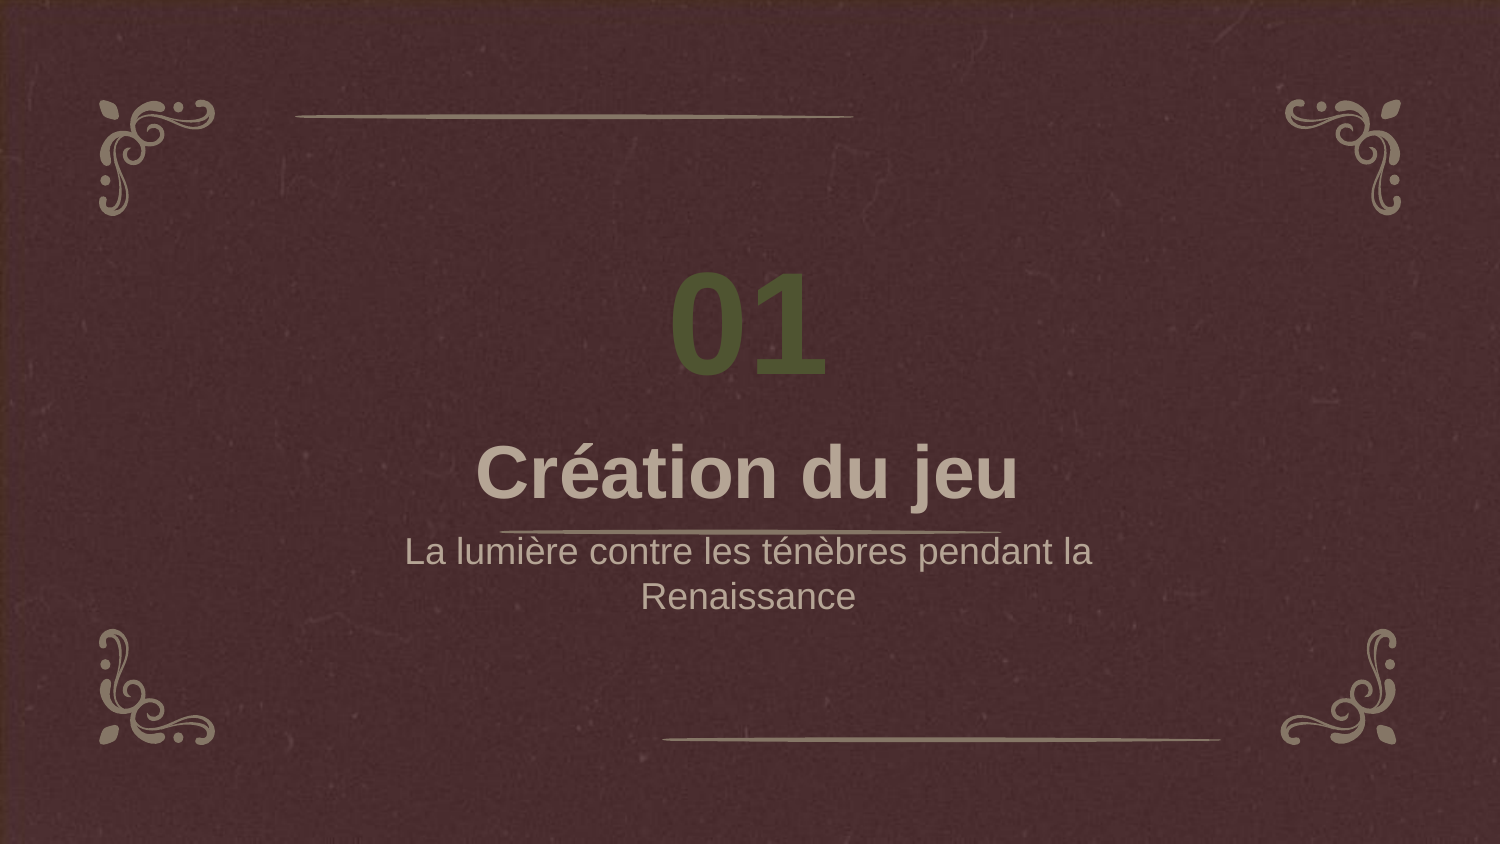

# 01
Création du jeu

La lumière contre les ténèbres pendant la Renaissance